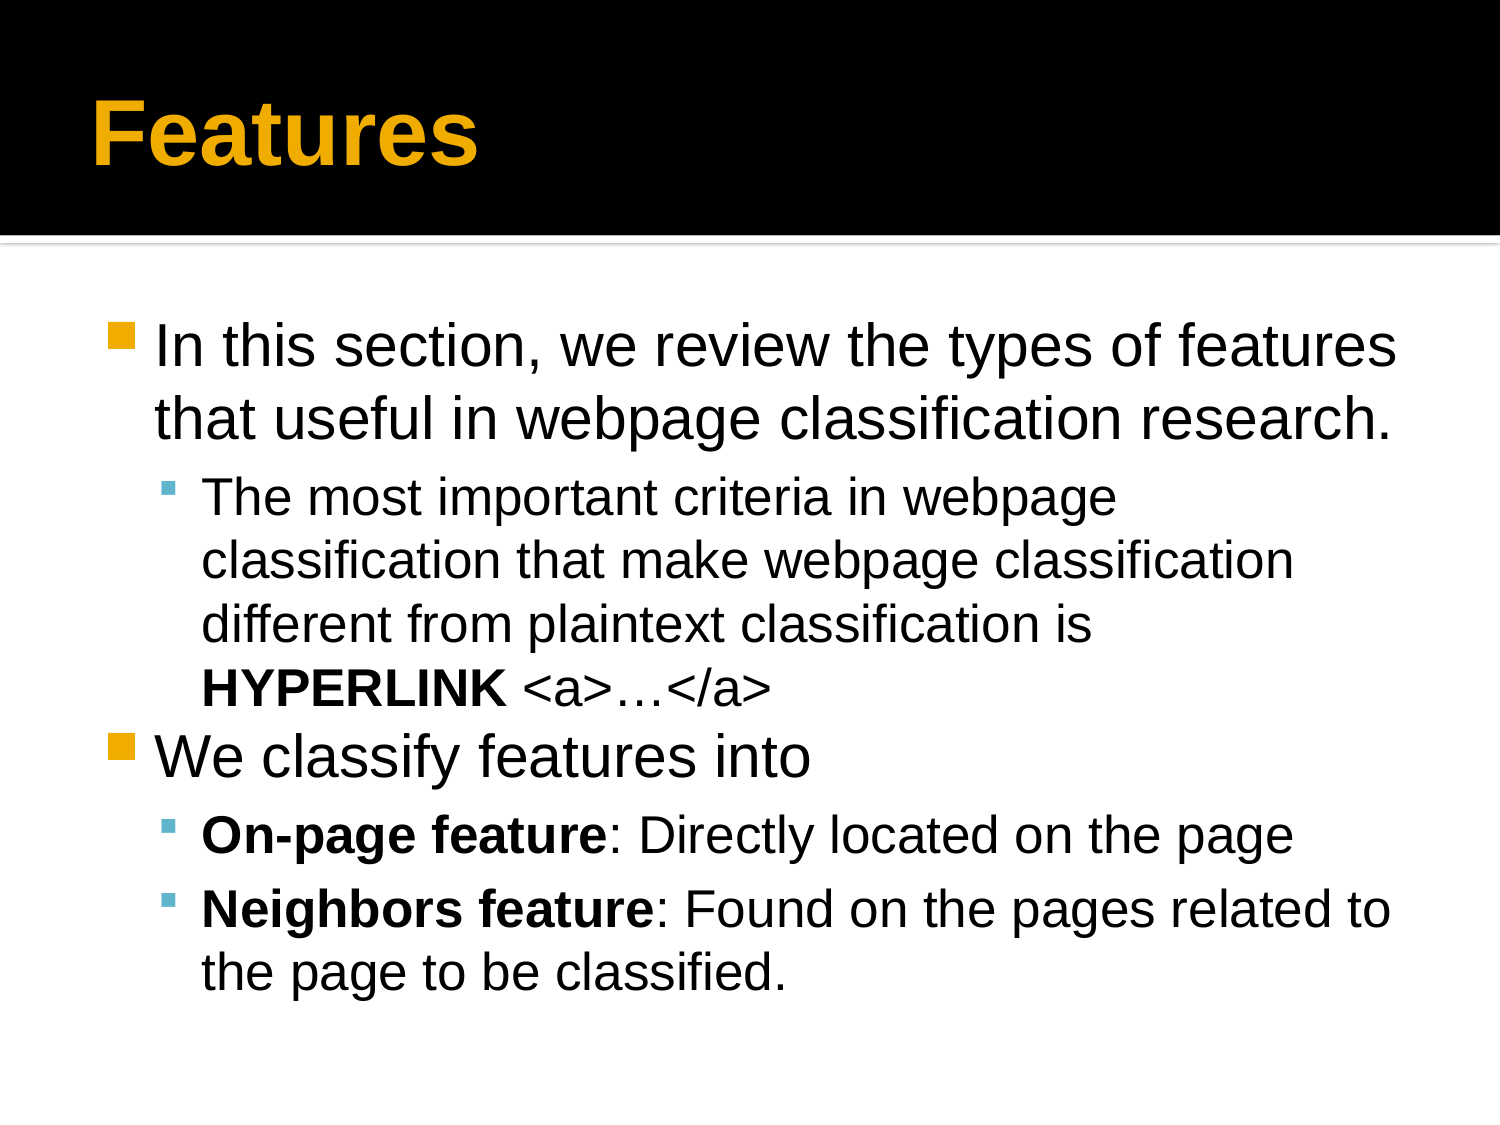

# Features
In this section, we review the types of features that useful in webpage classification research.
The most important criteria in webpage classification that make webpage classification different from plaintext classification is HYPERLINK <a>…</a>
We classify features into
On-page feature: Directly located on the page
Neighbors feature: Found on the pages related to the page to be classified.